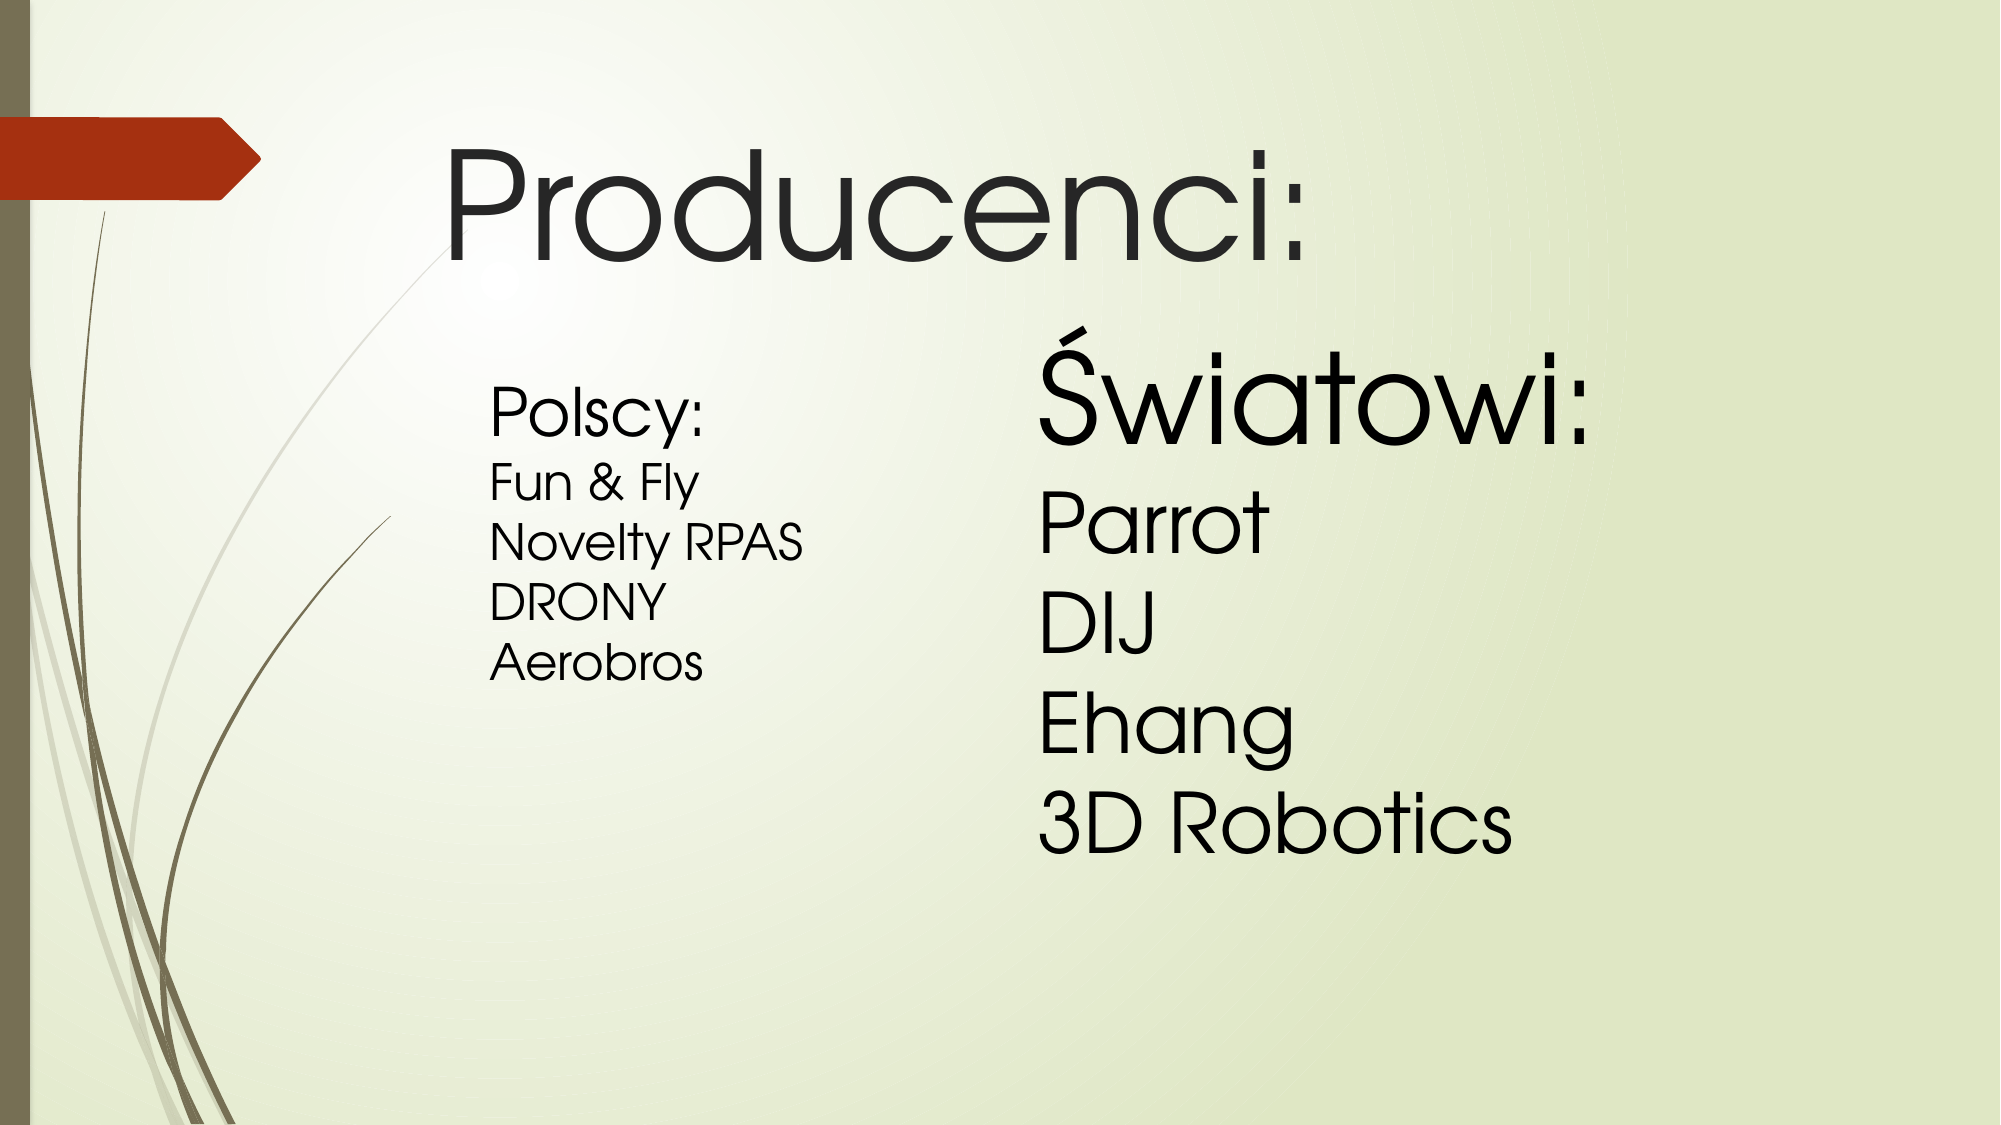

# Producenci:
Światowi:
Parrot
DIJ
Ehang
3D Robotics
Polscy:
Fun & Fly
Novelty RPAS
DRONY
Aerobros